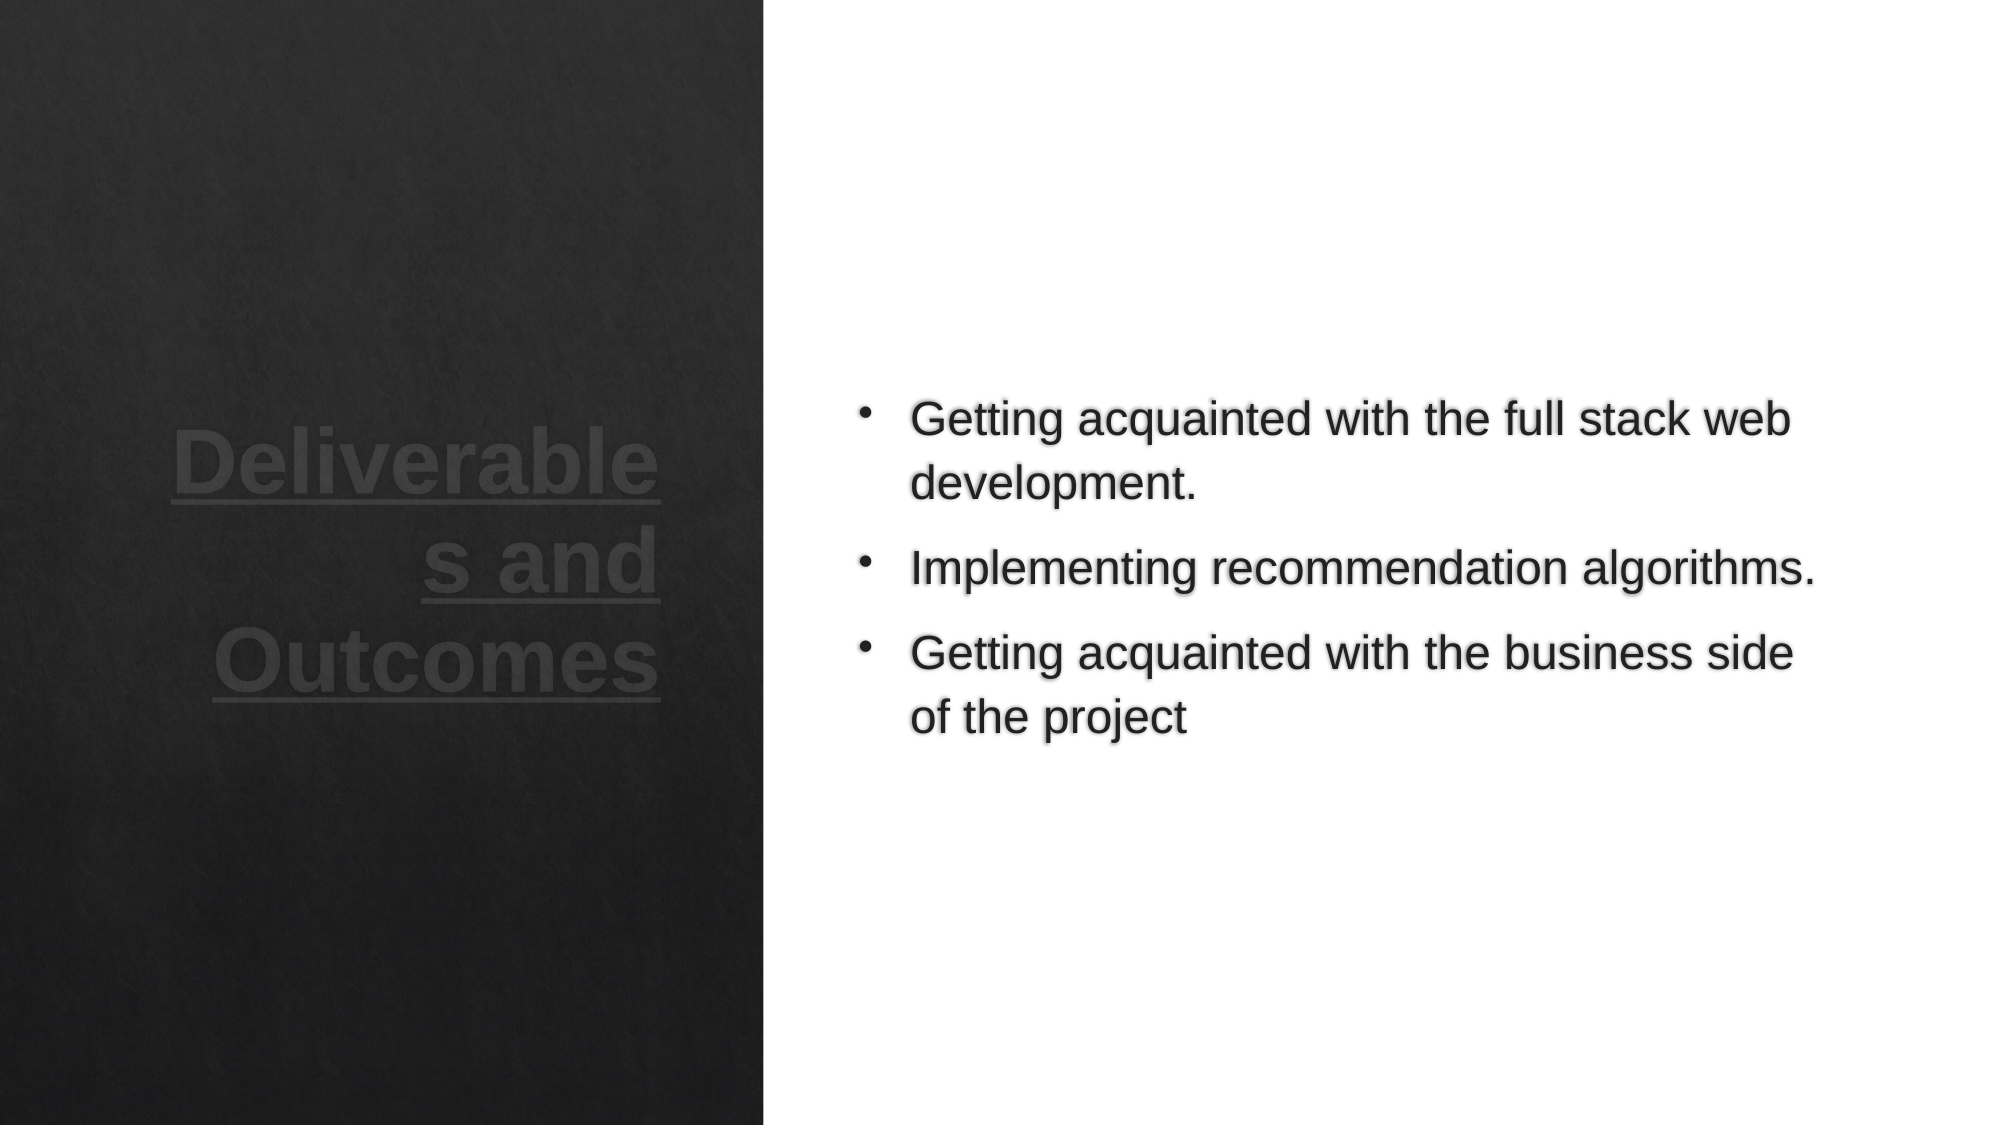

Getting acquainted with the full stack web development.
Implementing recommendation algorithms.
Getting acquainted with the business side of the project
# Deliverables and Outcomes